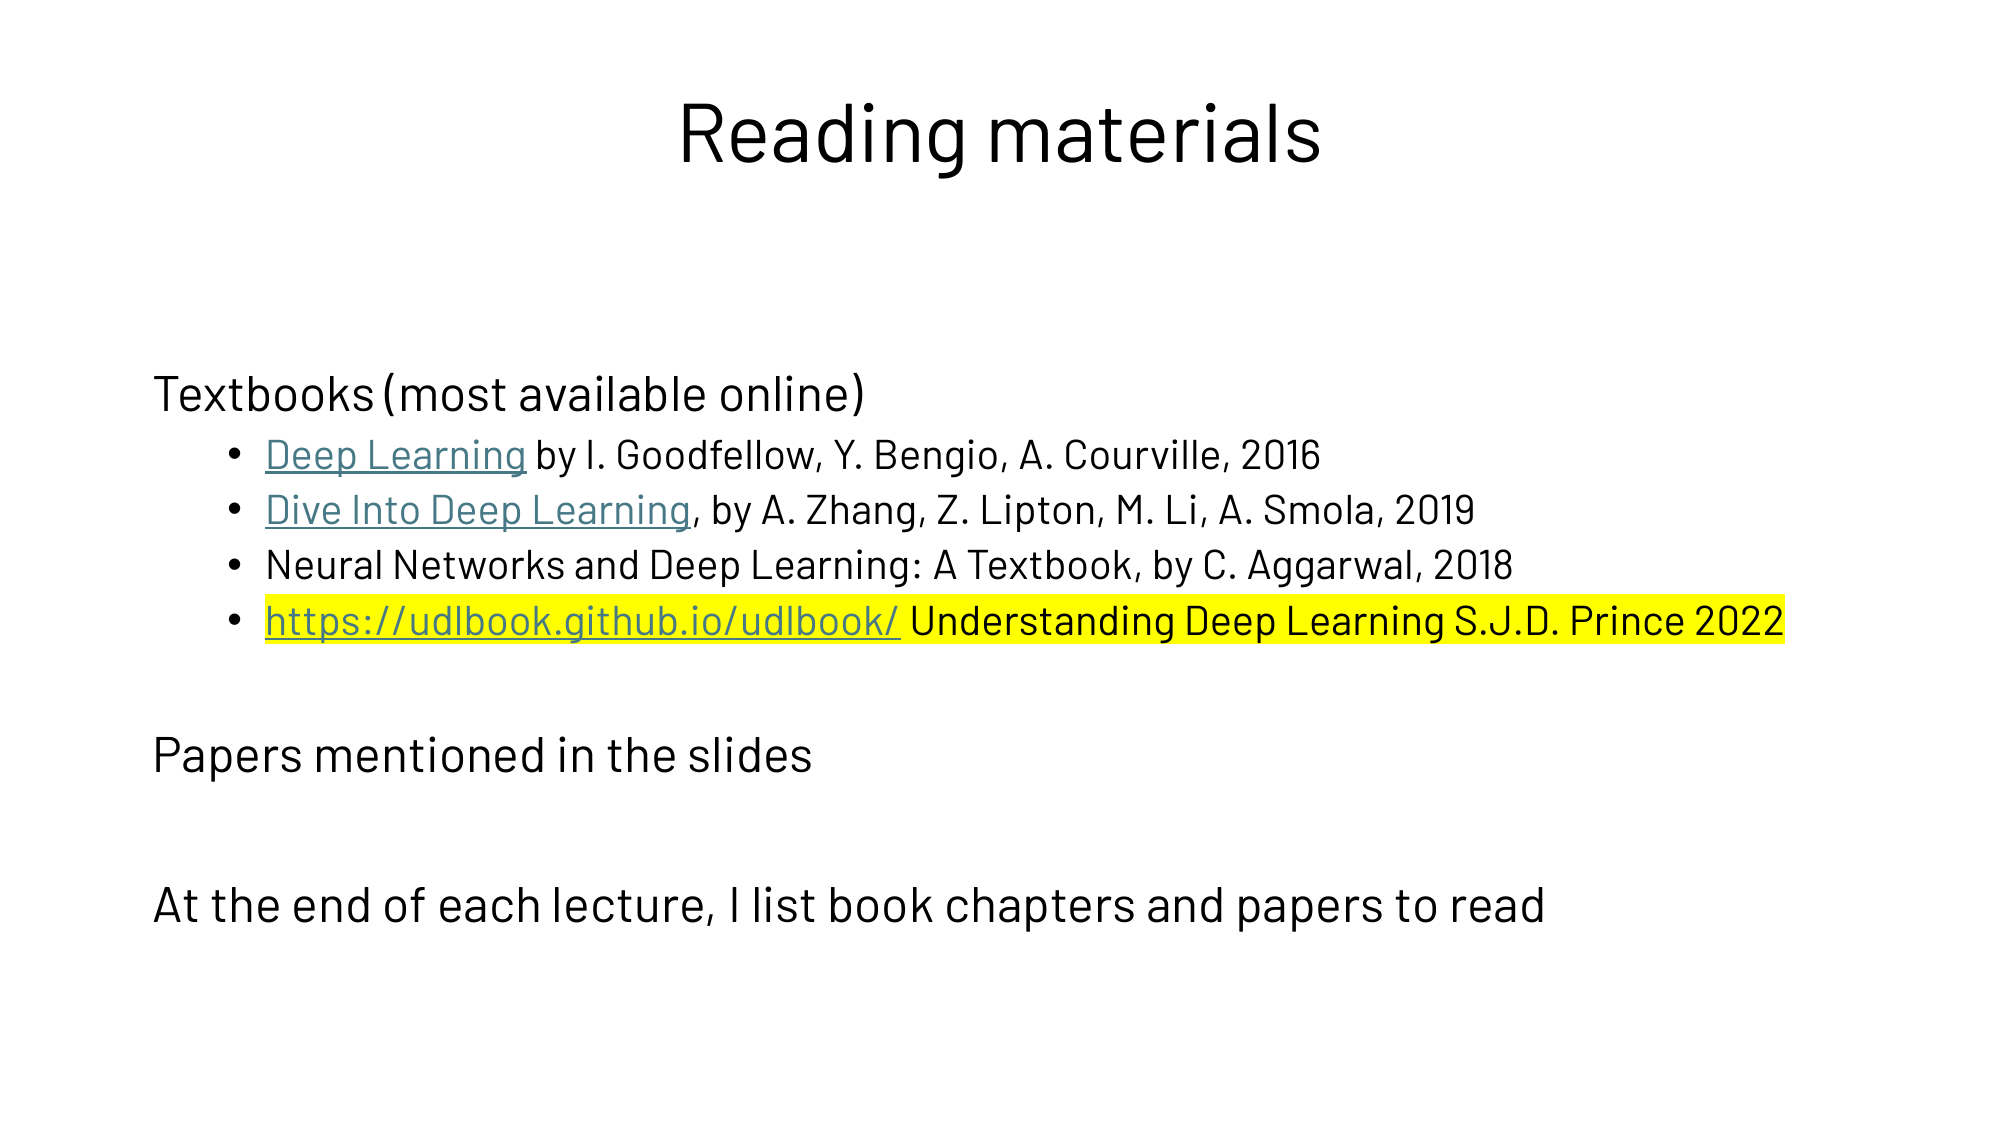

# Reading materials

Textbooks (most available online)
Deep Learning by I. Goodfellow, Y. Bengio, A. Courville, 2016
Dive Into Deep Learning, by A. Zhang, Z. Lipton, M. Li, A. Smola, 2019
Neural Networks and Deep Learning: A Textbook, by C. Aggarwal, 2018
https://udlbook.github.io/udlbook/ Understanding Deep Learning S.J.D. Prince 2022

Papers mentioned in the slides

At the end of each lecture, I list book chapters and papers to read